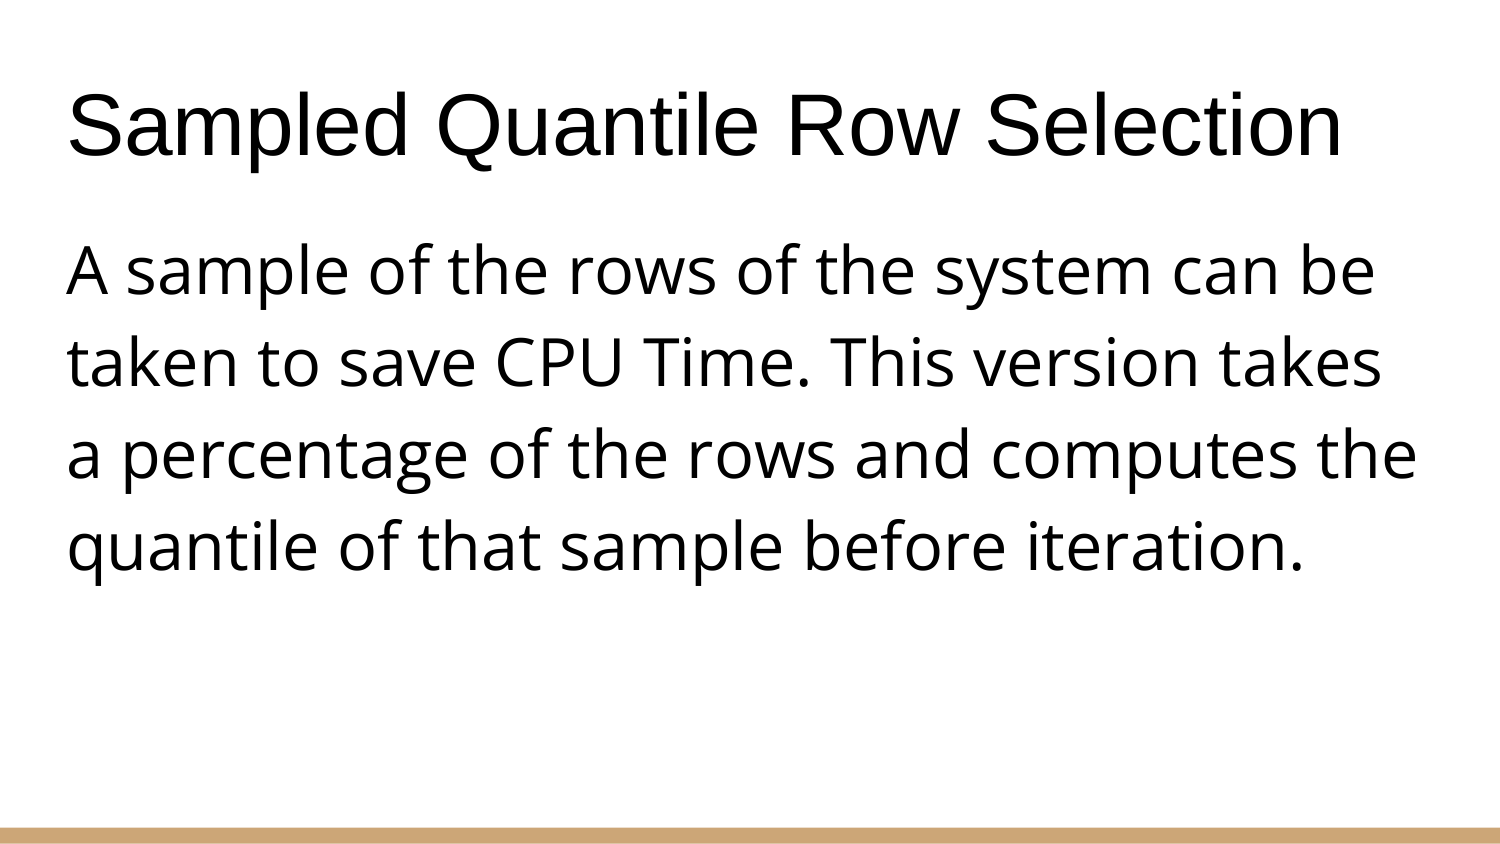

# Sampled Quantile Row Selection
A sample of the rows of the system can be taken to save CPU Time. This version takes a percentage of the rows and computes the quantile of that sample before iteration.